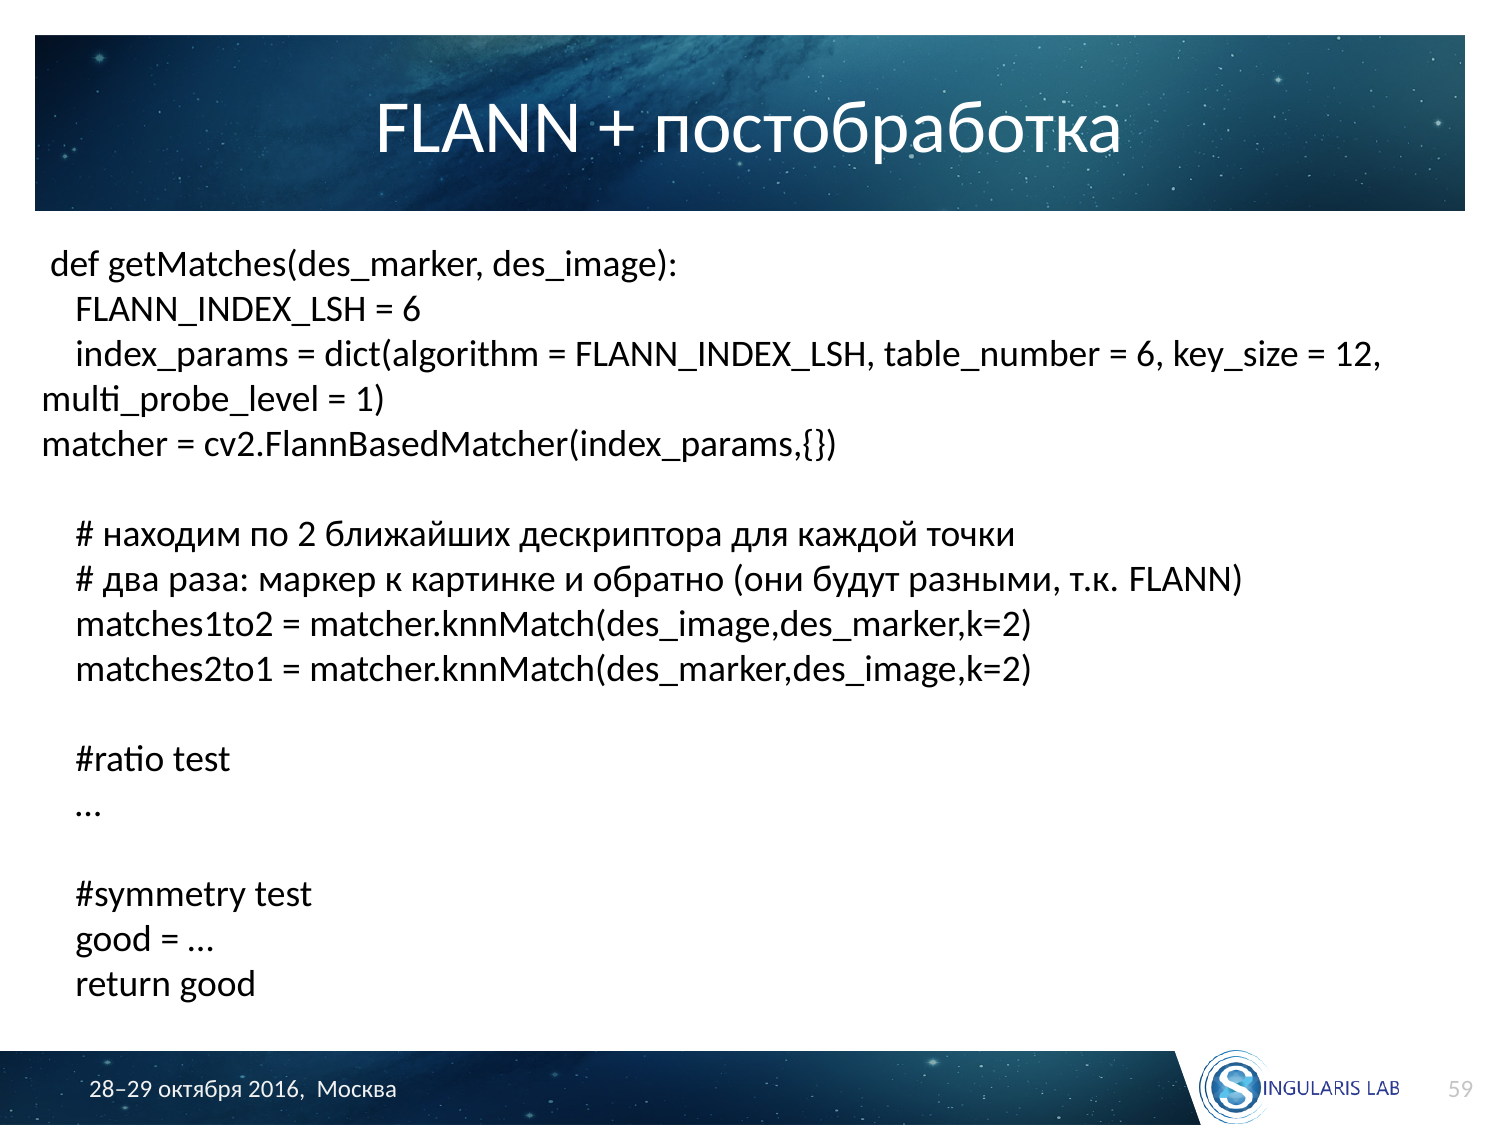

# FLANN + постобработка
 def getMatches(des_marker, des_image):
    FLANN_INDEX_LSH = 6
    index_params = dict(algorithm = FLANN_INDEX_LSH, table_number = 6, key_size = 12, multi_probe_level = 1)
matcher = cv2.FlannBasedMatcher(index_params,{})

    # находим по 2 ближайших дескриптора для каждой точки
    # два раза: маркер к картинке и обратно (они будут разными, т.к. FLANN)
    matches1to2 = matcher.knnMatch(des_image,des_marker,k=2)
    matches2to1 = matcher.knnMatch(des_marker,des_image,k=2)

    #ratio test
    …

    #symmetry test
    good = …
    return good
59

28–29 октября 2016,  Москва